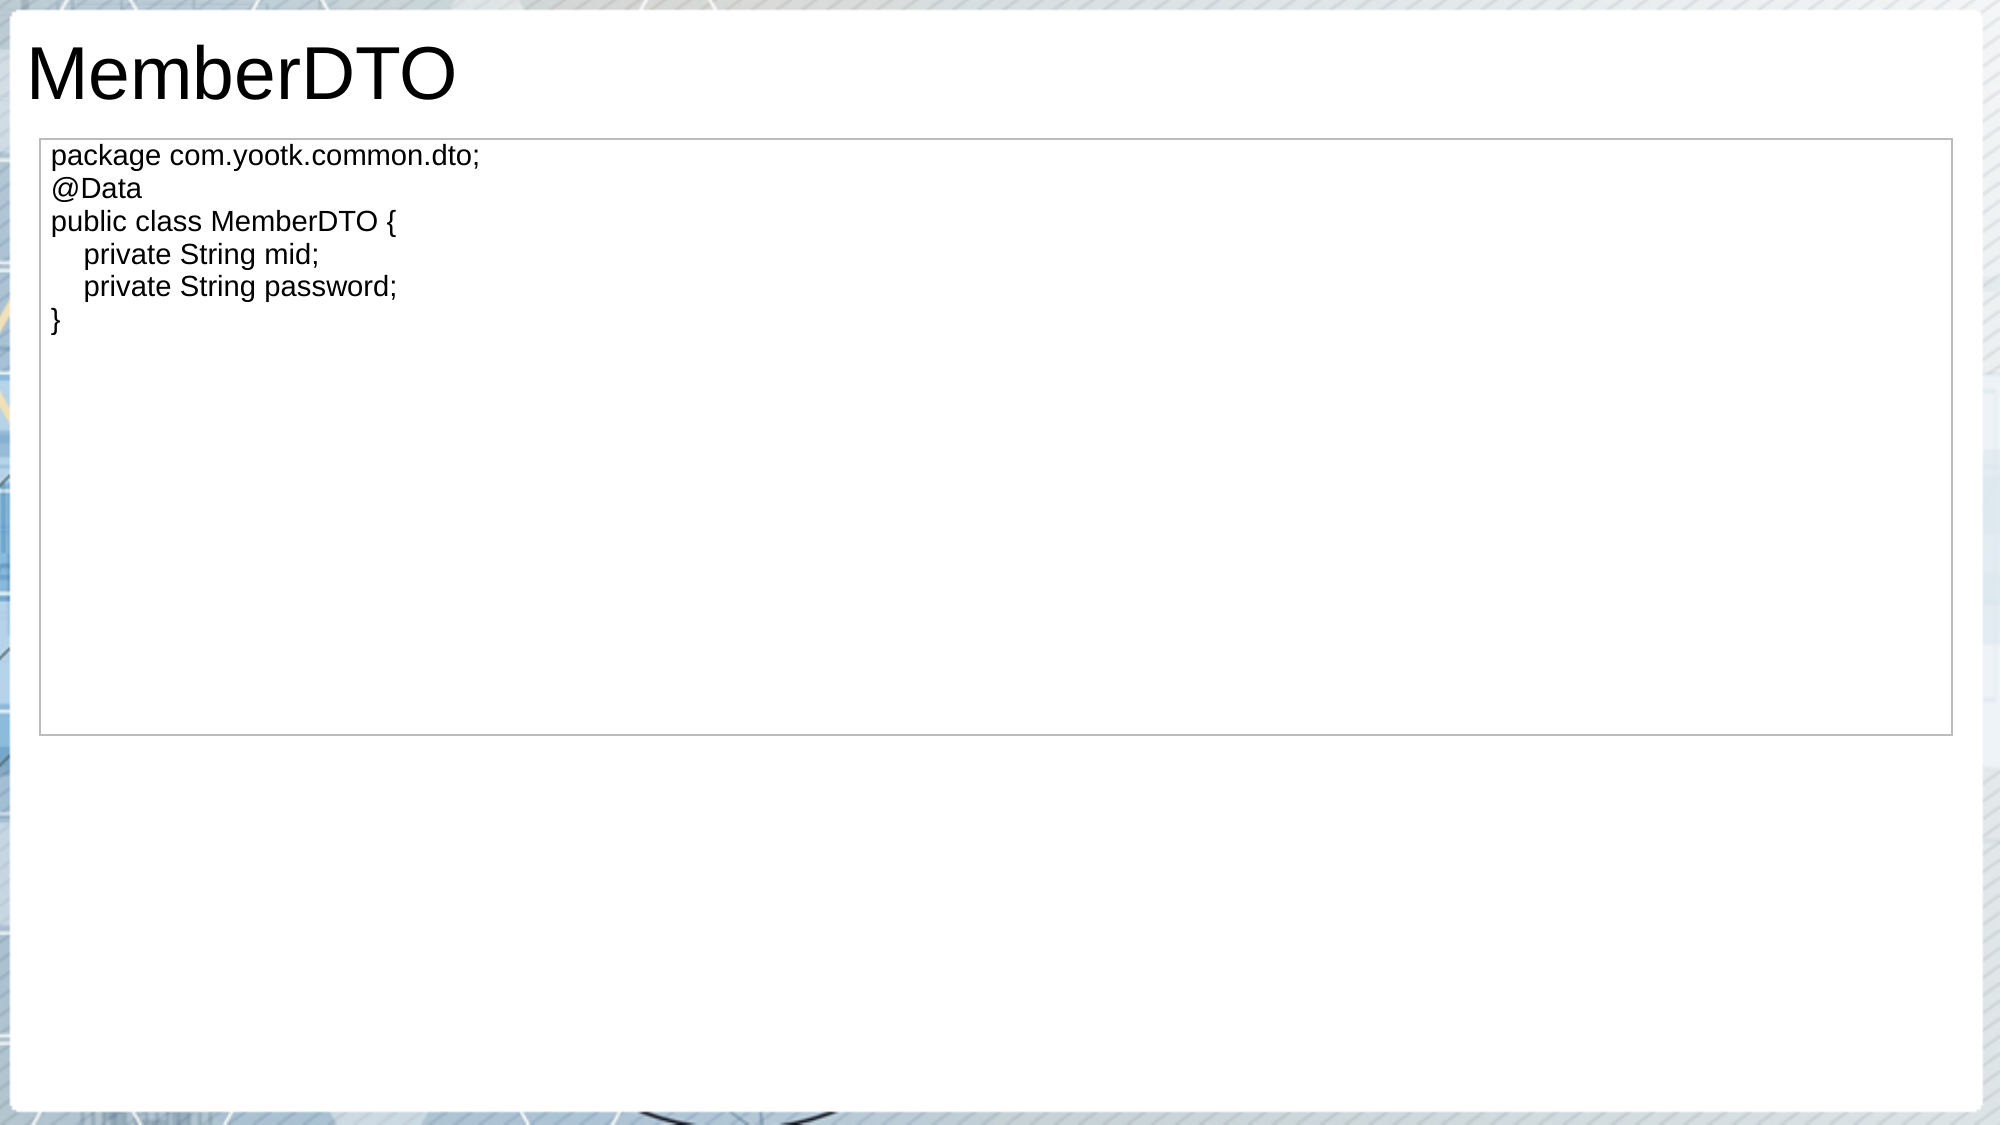

# MemberDTO
| package com.yootk.common.dto; @Data public class MemberDTO { private String mid; private String password; } |
| --- |